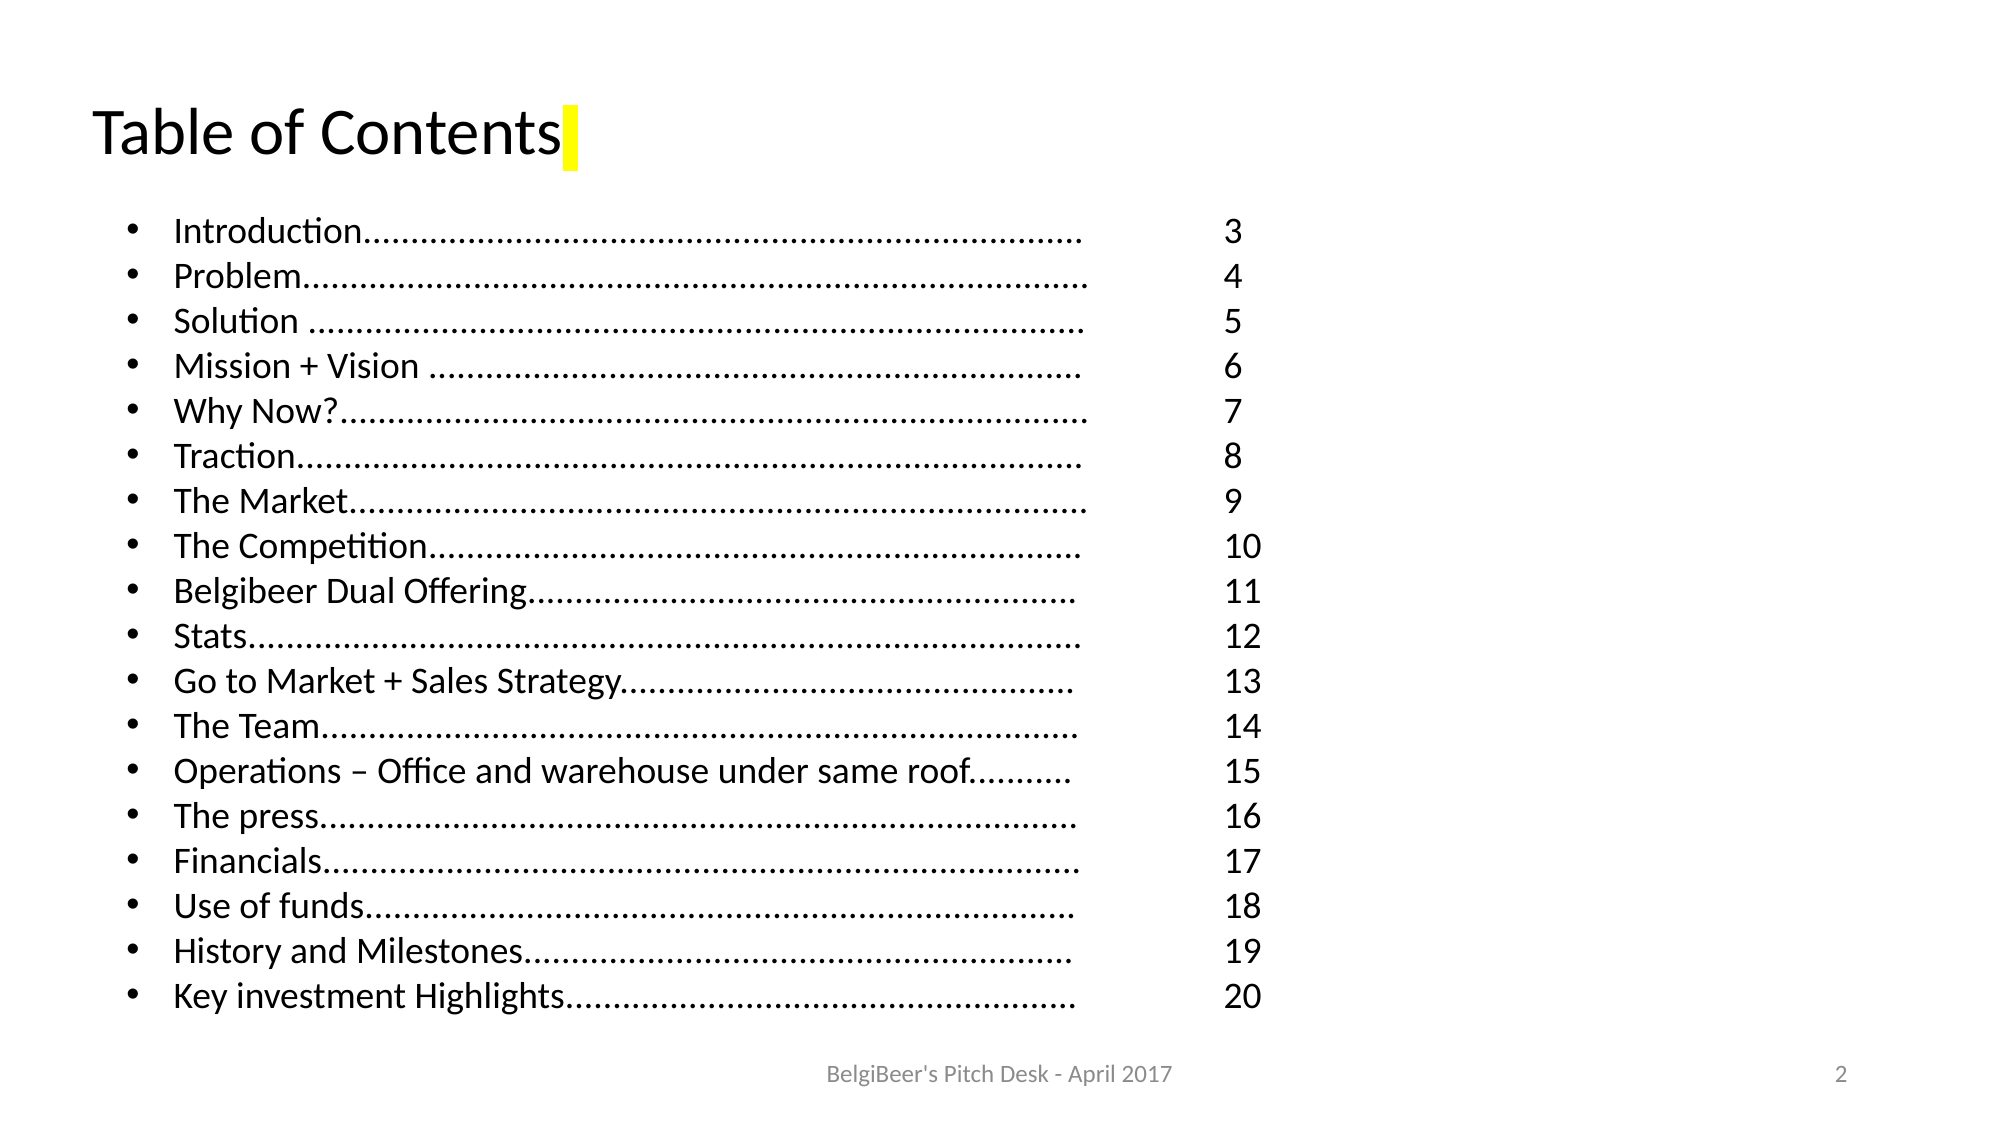

Table of Contents
Introduction............................................................................	3
Problem...................................................................................	4
Solution ..................................................................................	5
Mission + Vision .....................................................................	6
Why Now?...............................................................................	7
Traction...................................................................................	8
The Market..............................................................................	9
The Competition.....................................................................	10
Belgibeer Dual Offering..........................................................	11
Stats........................................................................................	12
Go to Market + Sales Strategy................................................	13
The Team................................................................................	14
Operations – Office and warehouse under same roof...........	15
The press................................................................................	16
Financials................................................................................	17
Use of funds...........................................................................	18
History and Milestones..........................................................	19
Key investment Highlights......................................................	20

BelgiBeer's Pitch Desk - April 2017
2